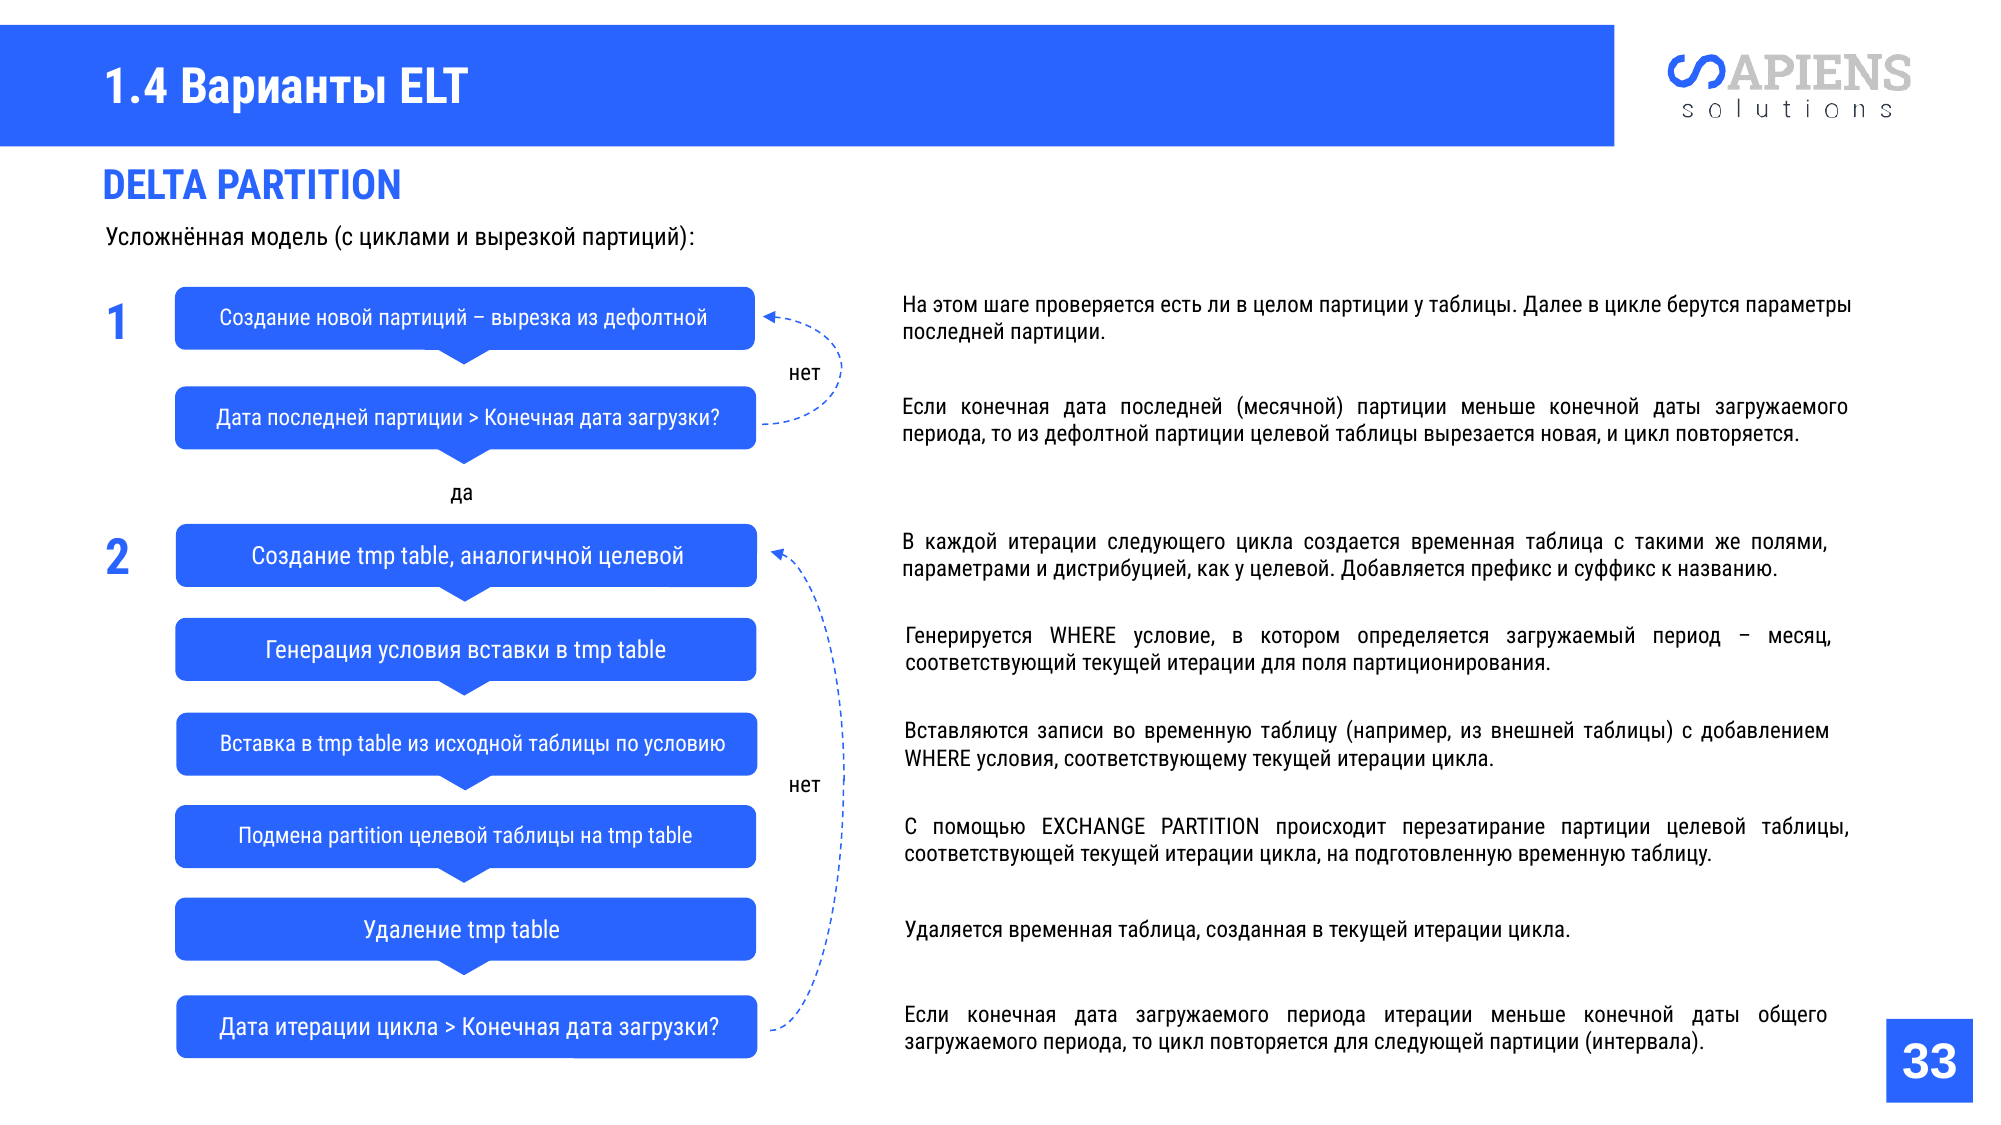

1.4 Варианты ELT
DELTA PARTITION
Усложнённая модель (с циклами и вырезкой партиций):

На этом шаге проверяется есть ли в целом партиции у таблицы. Далее в цикле берутся параметры последней партиции.
1

Создание новой партиций – вырезка из дефолтной

нет
Если конечная дата последней (месячной) партиции меньше конечной даты загружаемого периода, то из дефолтной партиции целевой таблицы вырезается новая, и цикл повторяется.

Дата последней партиции > Конечная дата загрузки?
да
2
В каждой итерации следующего цикла создается временная таблица с такими же полями, параметрами и дистрибуцией, как у целевой. Добавляется префикс и суффикс к названию.

Создание tmp table, аналогичной целевой
Генерируется WHERE условие, в котором определяется загружаемый период – месяц, соответствующий текущей итерации для поля партиционирования.

Генерация условия вставки в tmp table
Вставляются записи во временную таблицу (например, из внешней таблицы) с добавлением WHERE условия, соответствующему текущей итерации цикла.

Вставка в tmp table из исходной таблицы по условию
нет
С помощью EXCHANGE PARTITION происходит перезатирание партиции целевой таблицы, соответствующей текущей итерации цикла, на подготовленную временную таблицу.

Подмена partition целевой таблицы на tmp table

Удаление tmp table
Удаляется временная таблица, созданная в текущей итерации цикла.
Если конечная дата загружаемого периода итерации меньше конечной даты общего загружаемого периода, то цикл повторяется для следующей партиции (интервала).

Дата итерации цикла > Конечная дата загрузки?

33